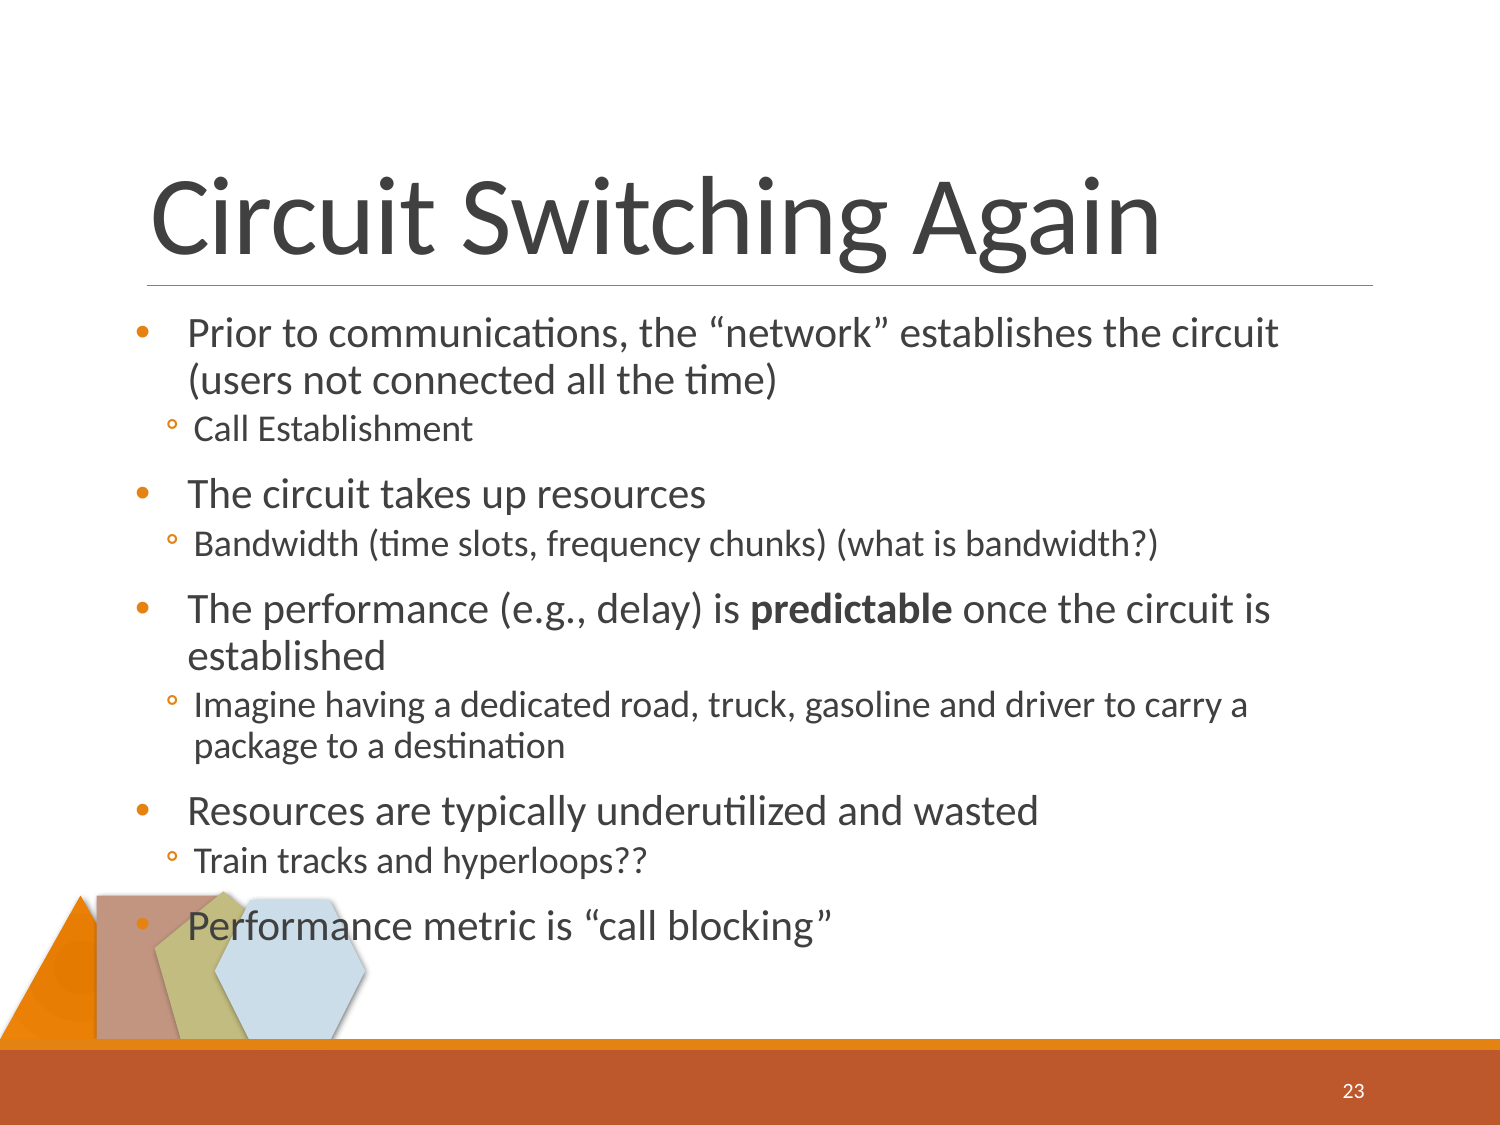

# Circuit Switching Again
Prior to communications, the “network” establishes the circuit (users not connected all the time)
Call Establishment
The circuit takes up resources
Bandwidth (time slots, frequency chunks) (what is bandwidth?)
The performance (e.g., delay) is predictable once the circuit is established
Imagine having a dedicated road, truck, gasoline and driver to carry a package to a destination
Resources are typically underutilized and wasted
Train tracks and hyperloops??
Performance metric is “call blocking”
23